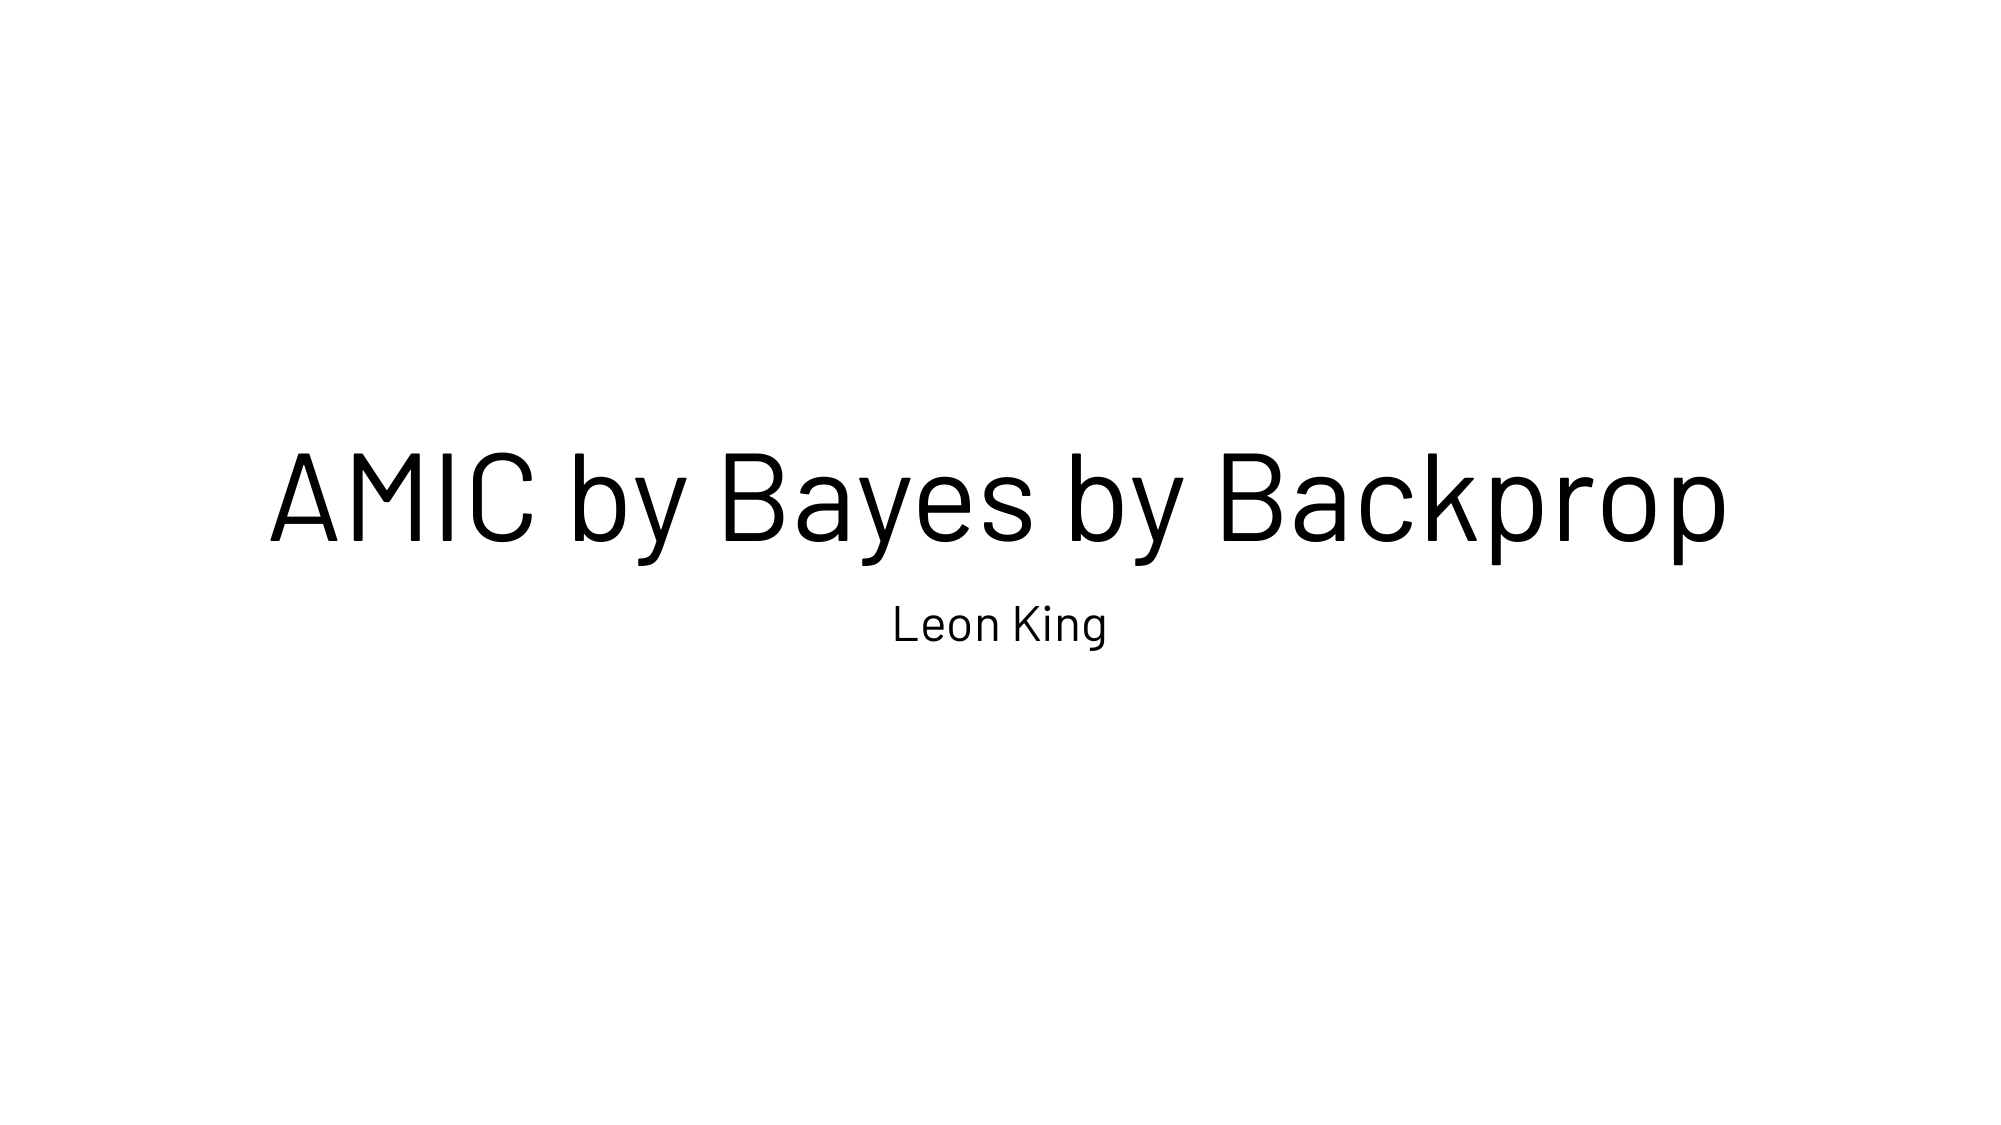

# AMIC by Bayes by Backprop
Leon King